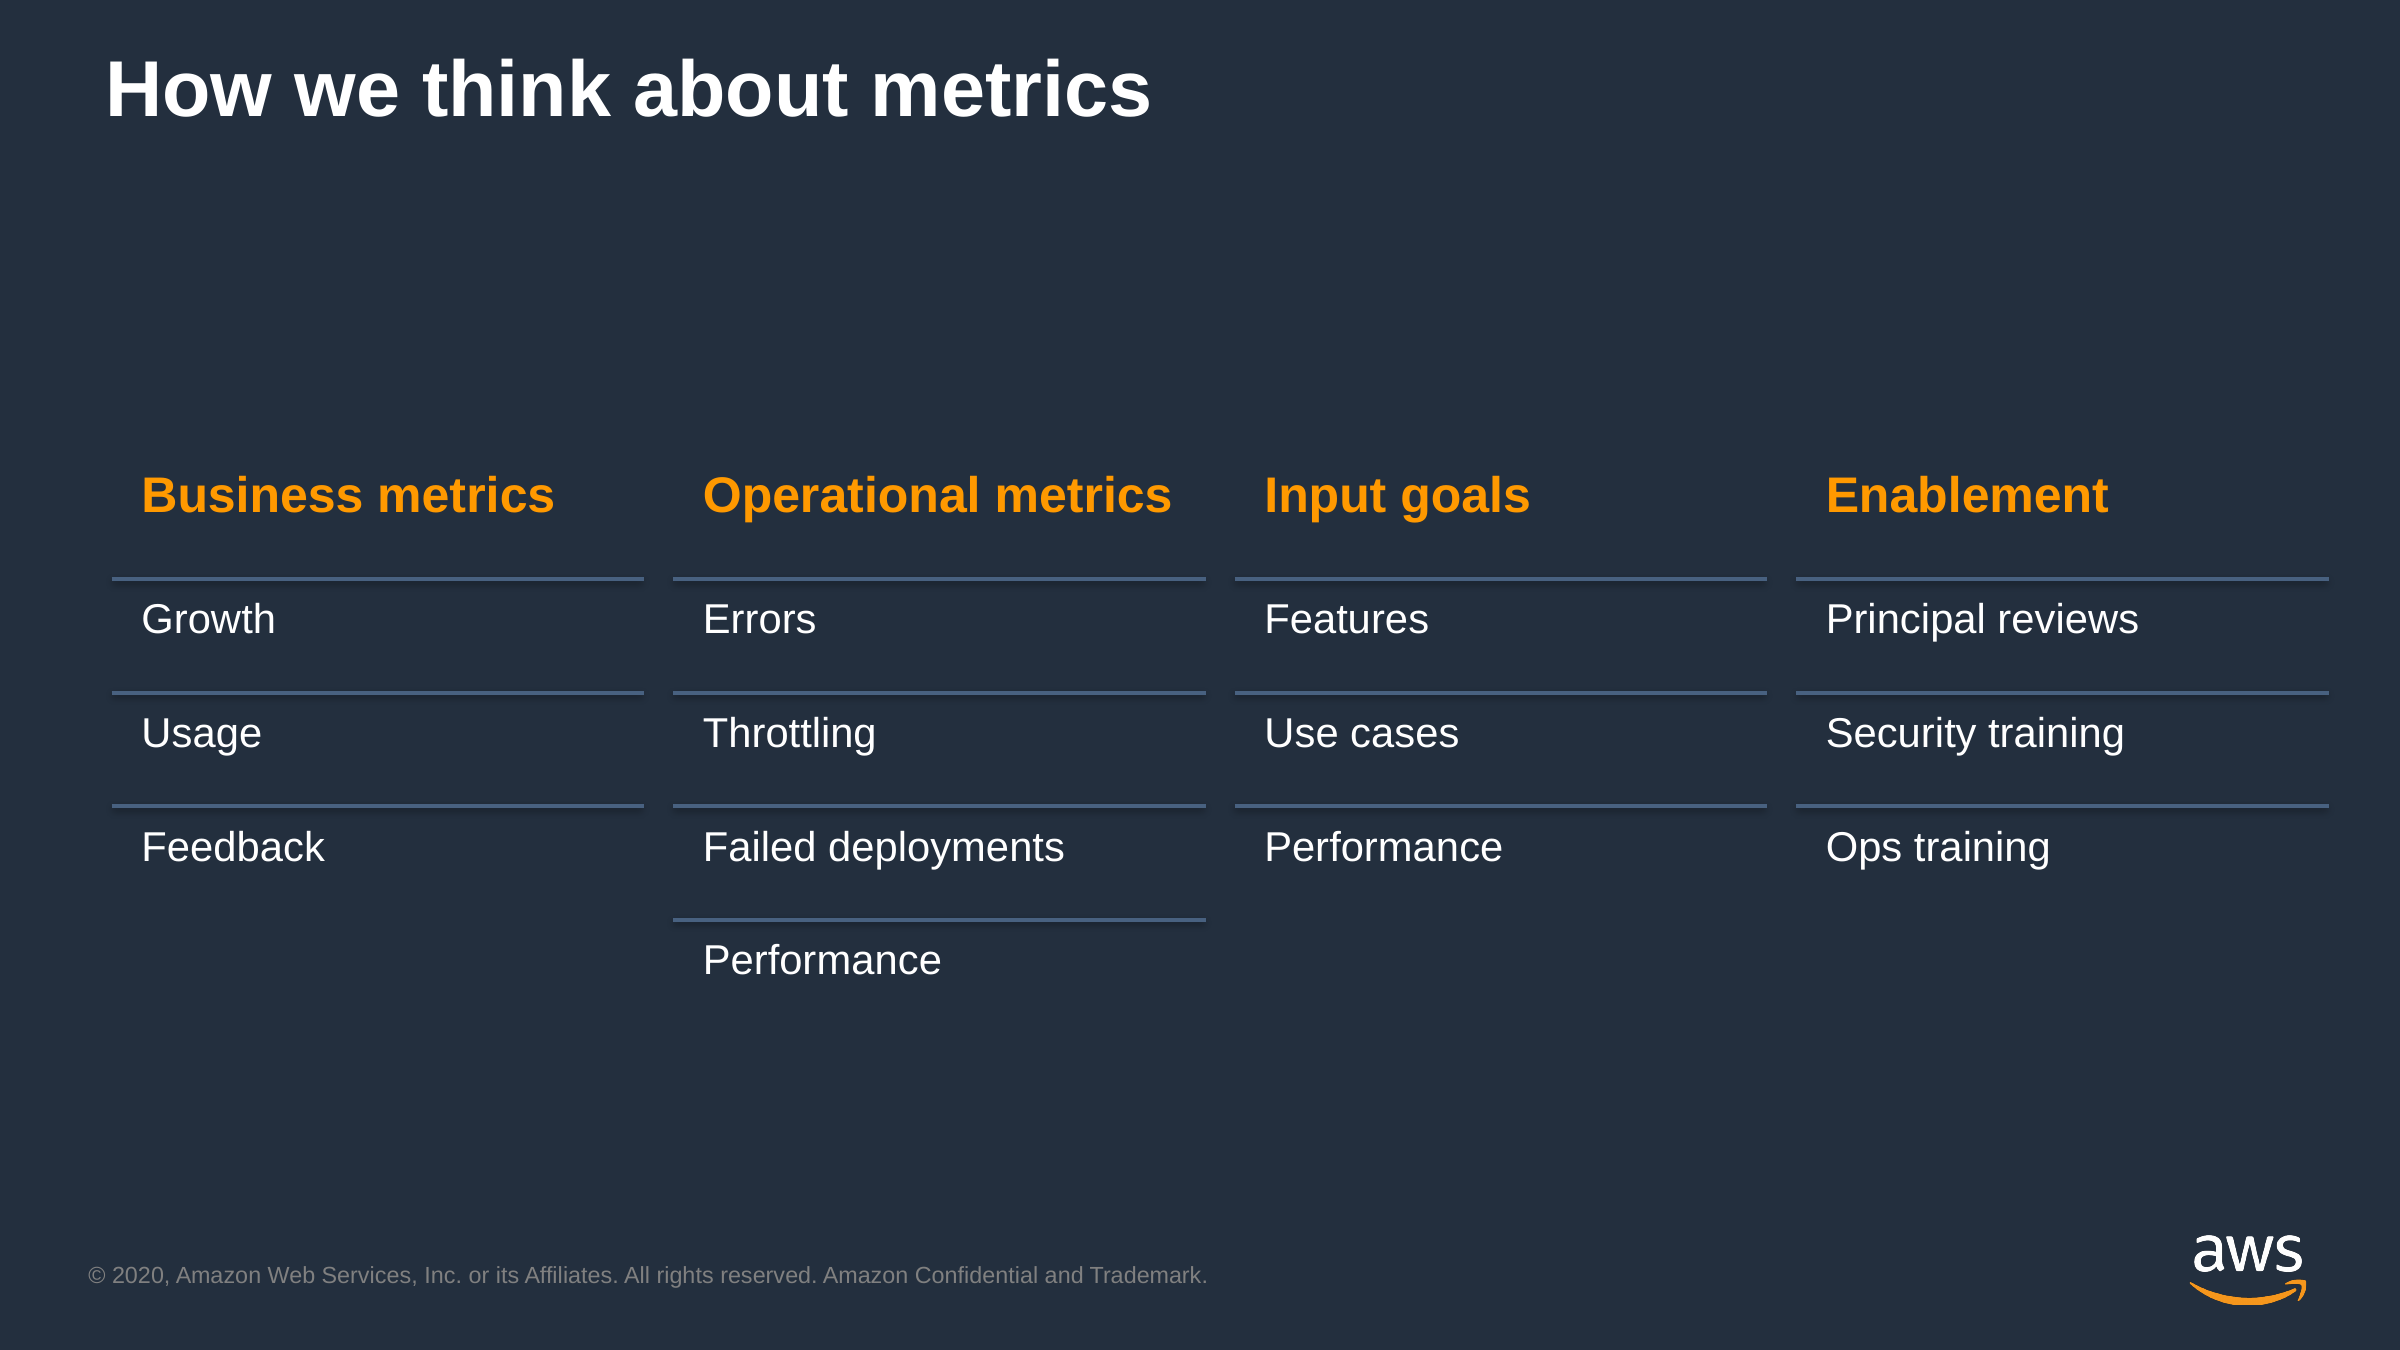

# How we think about metrics
Enablement
Business metrics
Operational metrics
Input goals
Growth
Errors
Features
Principal reviews
Usage
Throttling
Use cases
Security training
Feedback
Performance
Ops training
Failed deployments
Performance